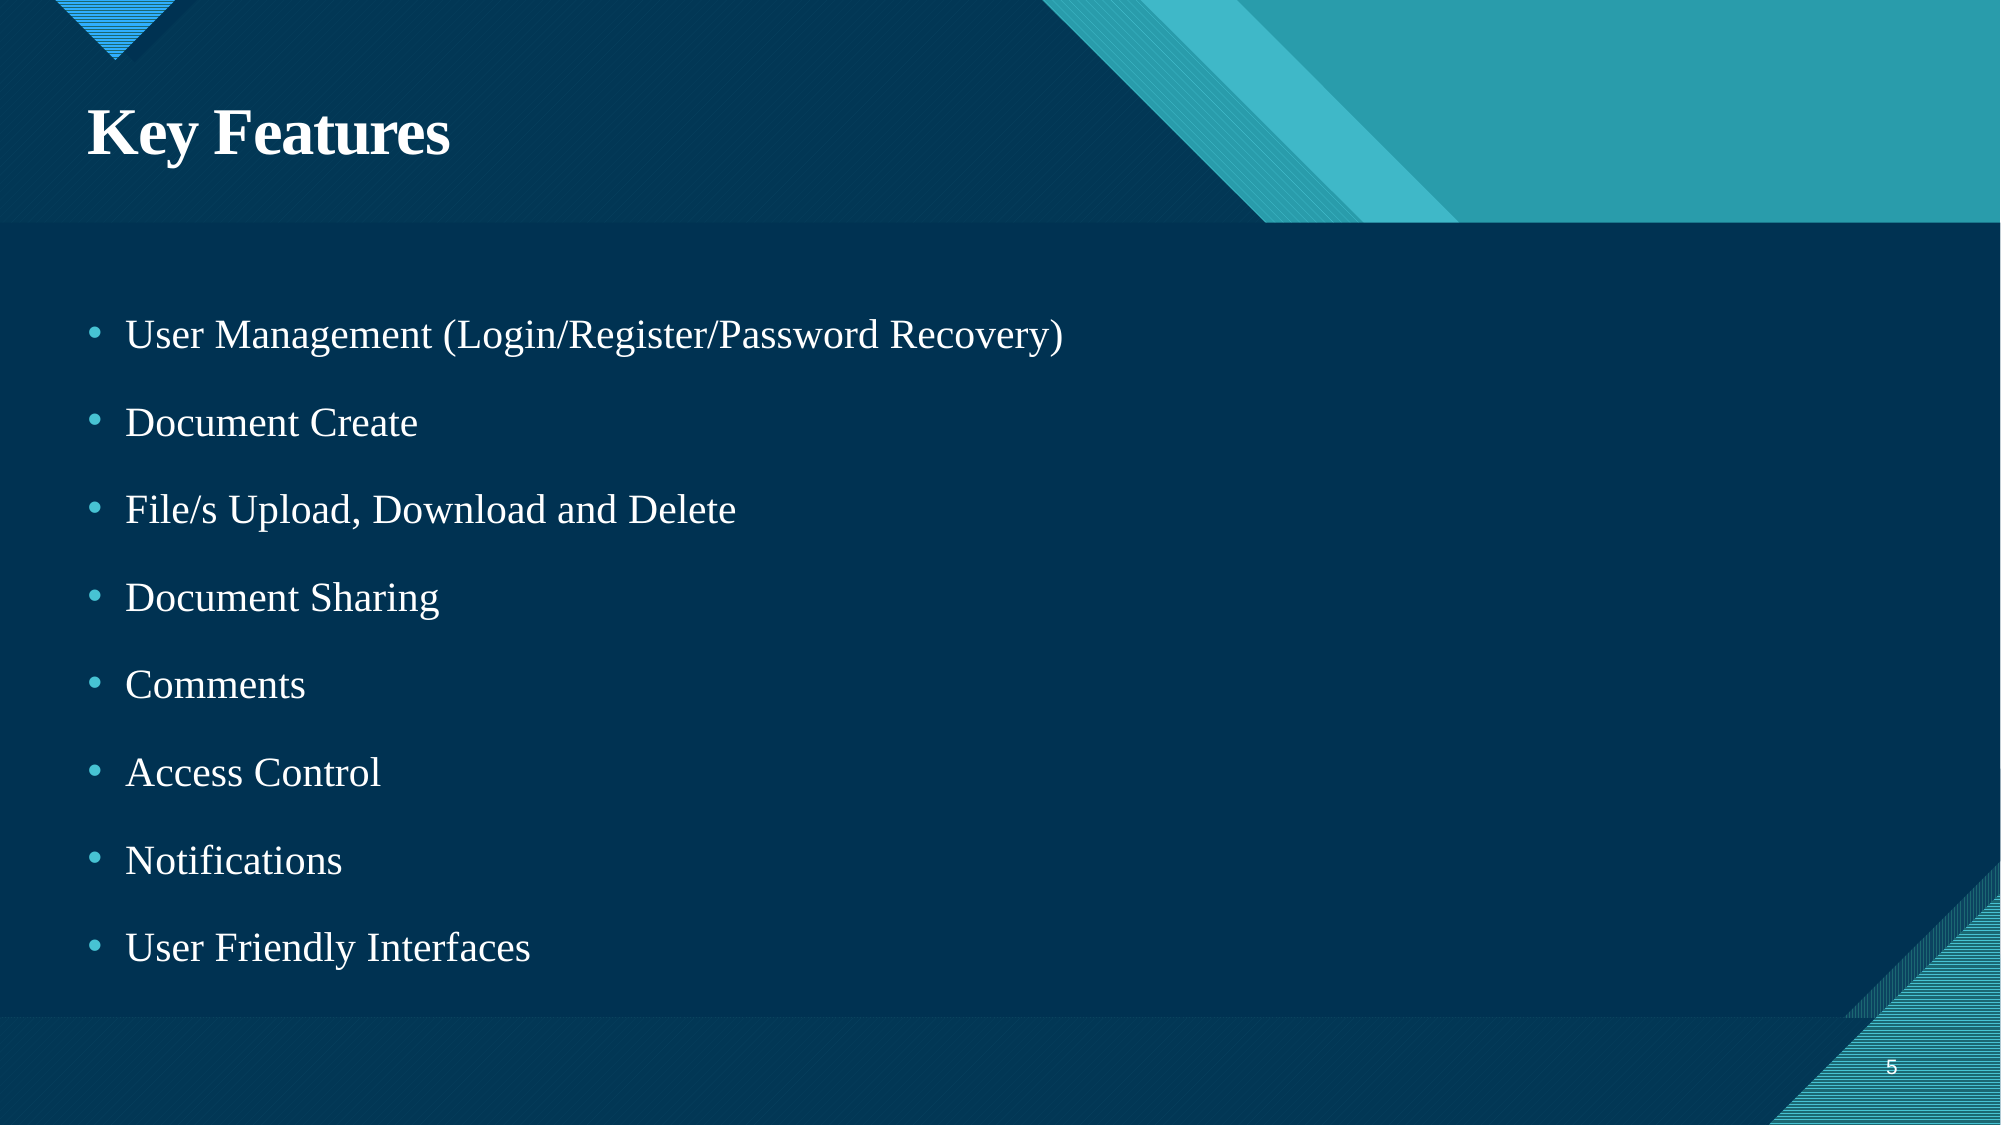

# Key Features
User Management (Login/Register/Password Recovery)
Document Create
File/s Upload, Download and Delete
Document Sharing
Comments
Access Control
Notifications
User Friendly Interfaces
5